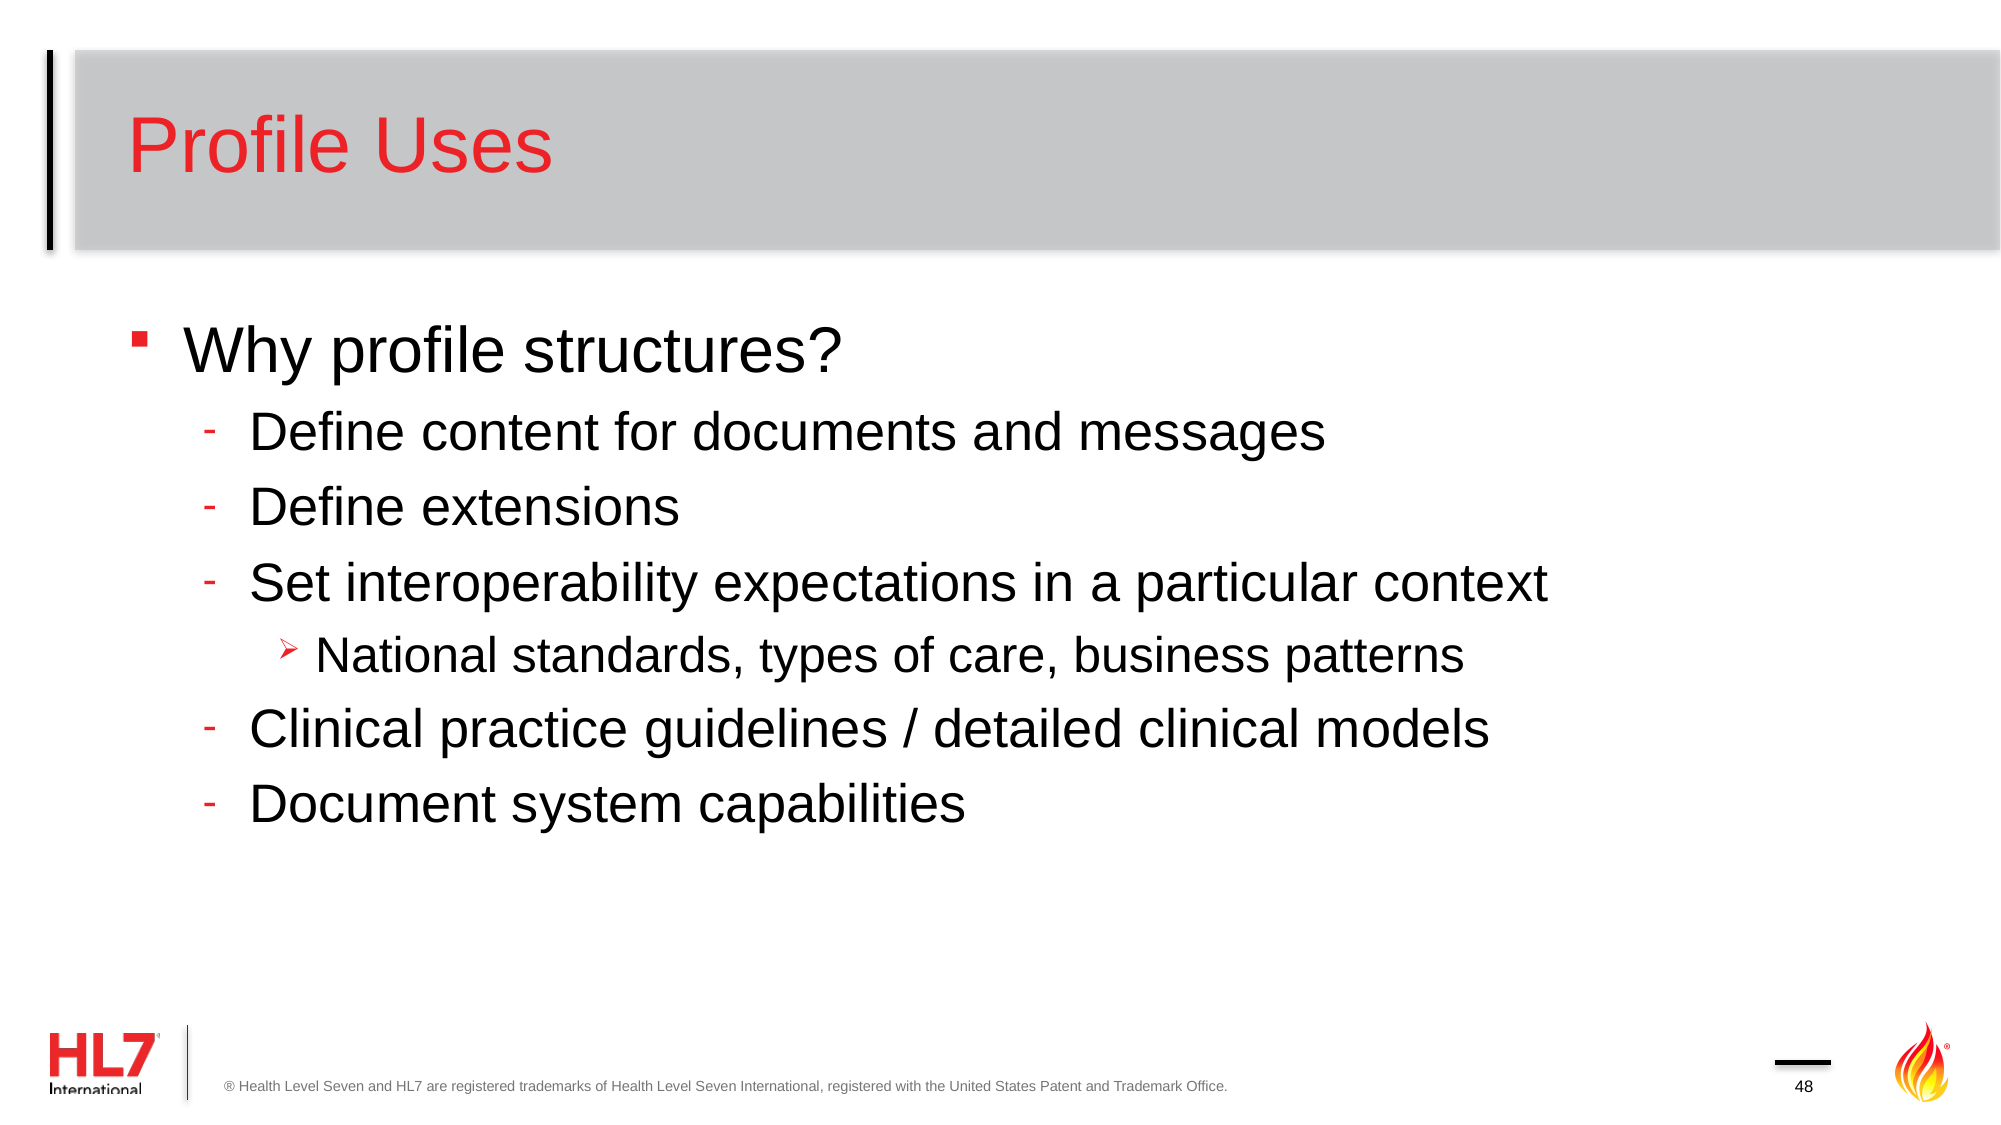

# Profile Uses
Why profile structures?
Define content for documents and messages
Define extensions
Set interoperability expectations in a particular context
National standards, types of care, business patterns
Clinical practice guidelines / detailed clinical models
Document system capabilities
® Health Level Seven and HL7 are registered trademarks of Health Level Seven International, registered with the United States Patent and Trademark Office.
48